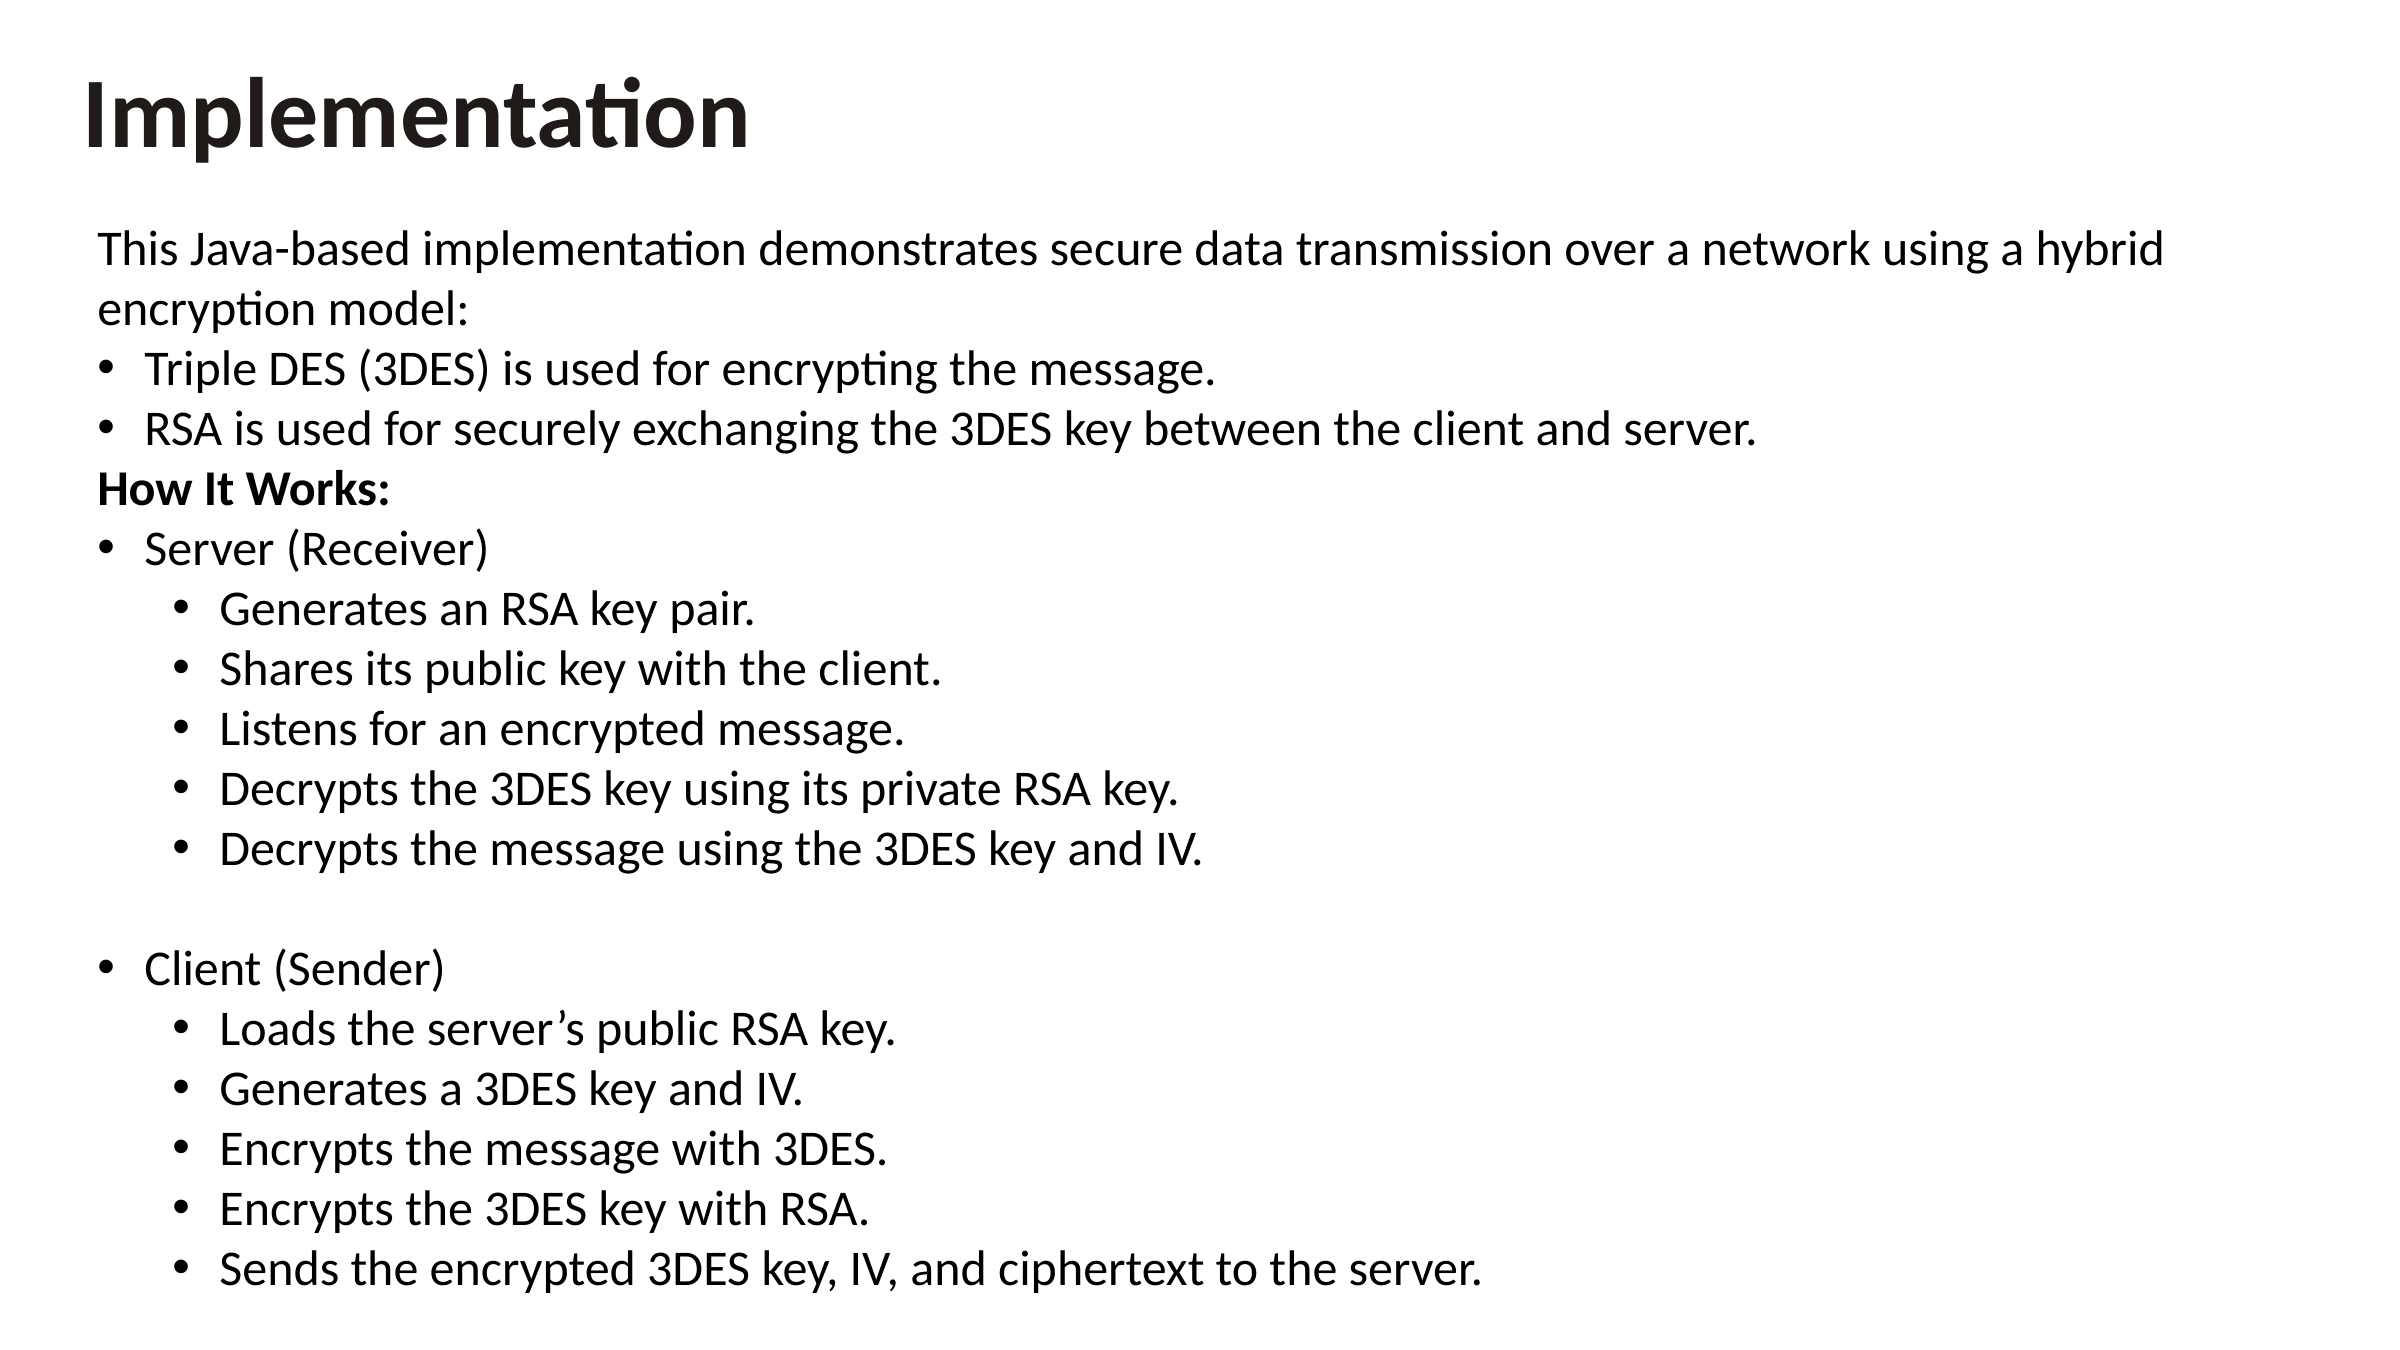

Implementation
This Java-based implementation demonstrates secure data transmission over a network using a hybrid encryption model:
Triple DES (3DES) is used for encrypting the message.
RSA is used for securely exchanging the 3DES key between the client and server.
How It Works:
Server (Receiver)
Generates an RSA key pair.
Shares its public key with the client.
Listens for an encrypted message.
Decrypts the 3DES key using its private RSA key.
Decrypts the message using the 3DES key and IV.

Client (Sender)
Loads the server’s public RSA key.
Generates a 3DES key and IV.
Encrypts the message with 3DES.
Encrypts the 3DES key with RSA.
Sends the encrypted 3DES key, IV, and ciphertext to the server.